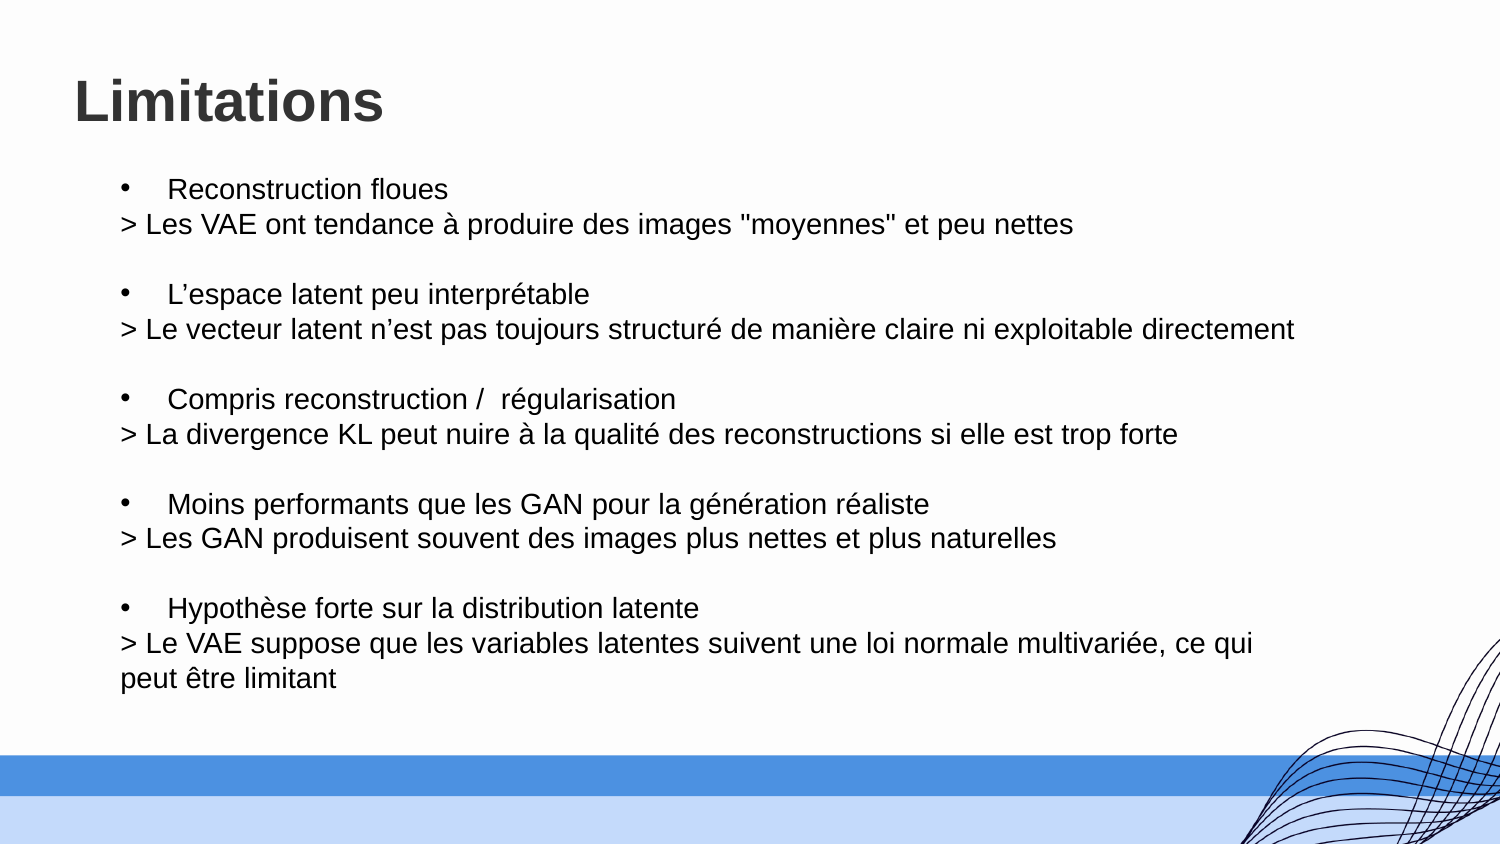

# Limitations
Reconstruction floues
> Les VAE ont tendance à produire des images "moyennes" et peu nettes

L’espace latent peu interprétable
> Le vecteur latent n’est pas toujours structuré de manière claire ni exploitable directement

Compris reconstruction /  régularisation
> La divergence KL peut nuire à la qualité des reconstructions si elle est trop forte

Moins performants que les GAN pour la génération réaliste
> Les GAN produisent souvent des images plus nettes et plus naturelles

Hypothèse forte sur la distribution latente
> Le VAE suppose que les variables latentes suivent une loi normale multivariée, ce qui peut être limitant